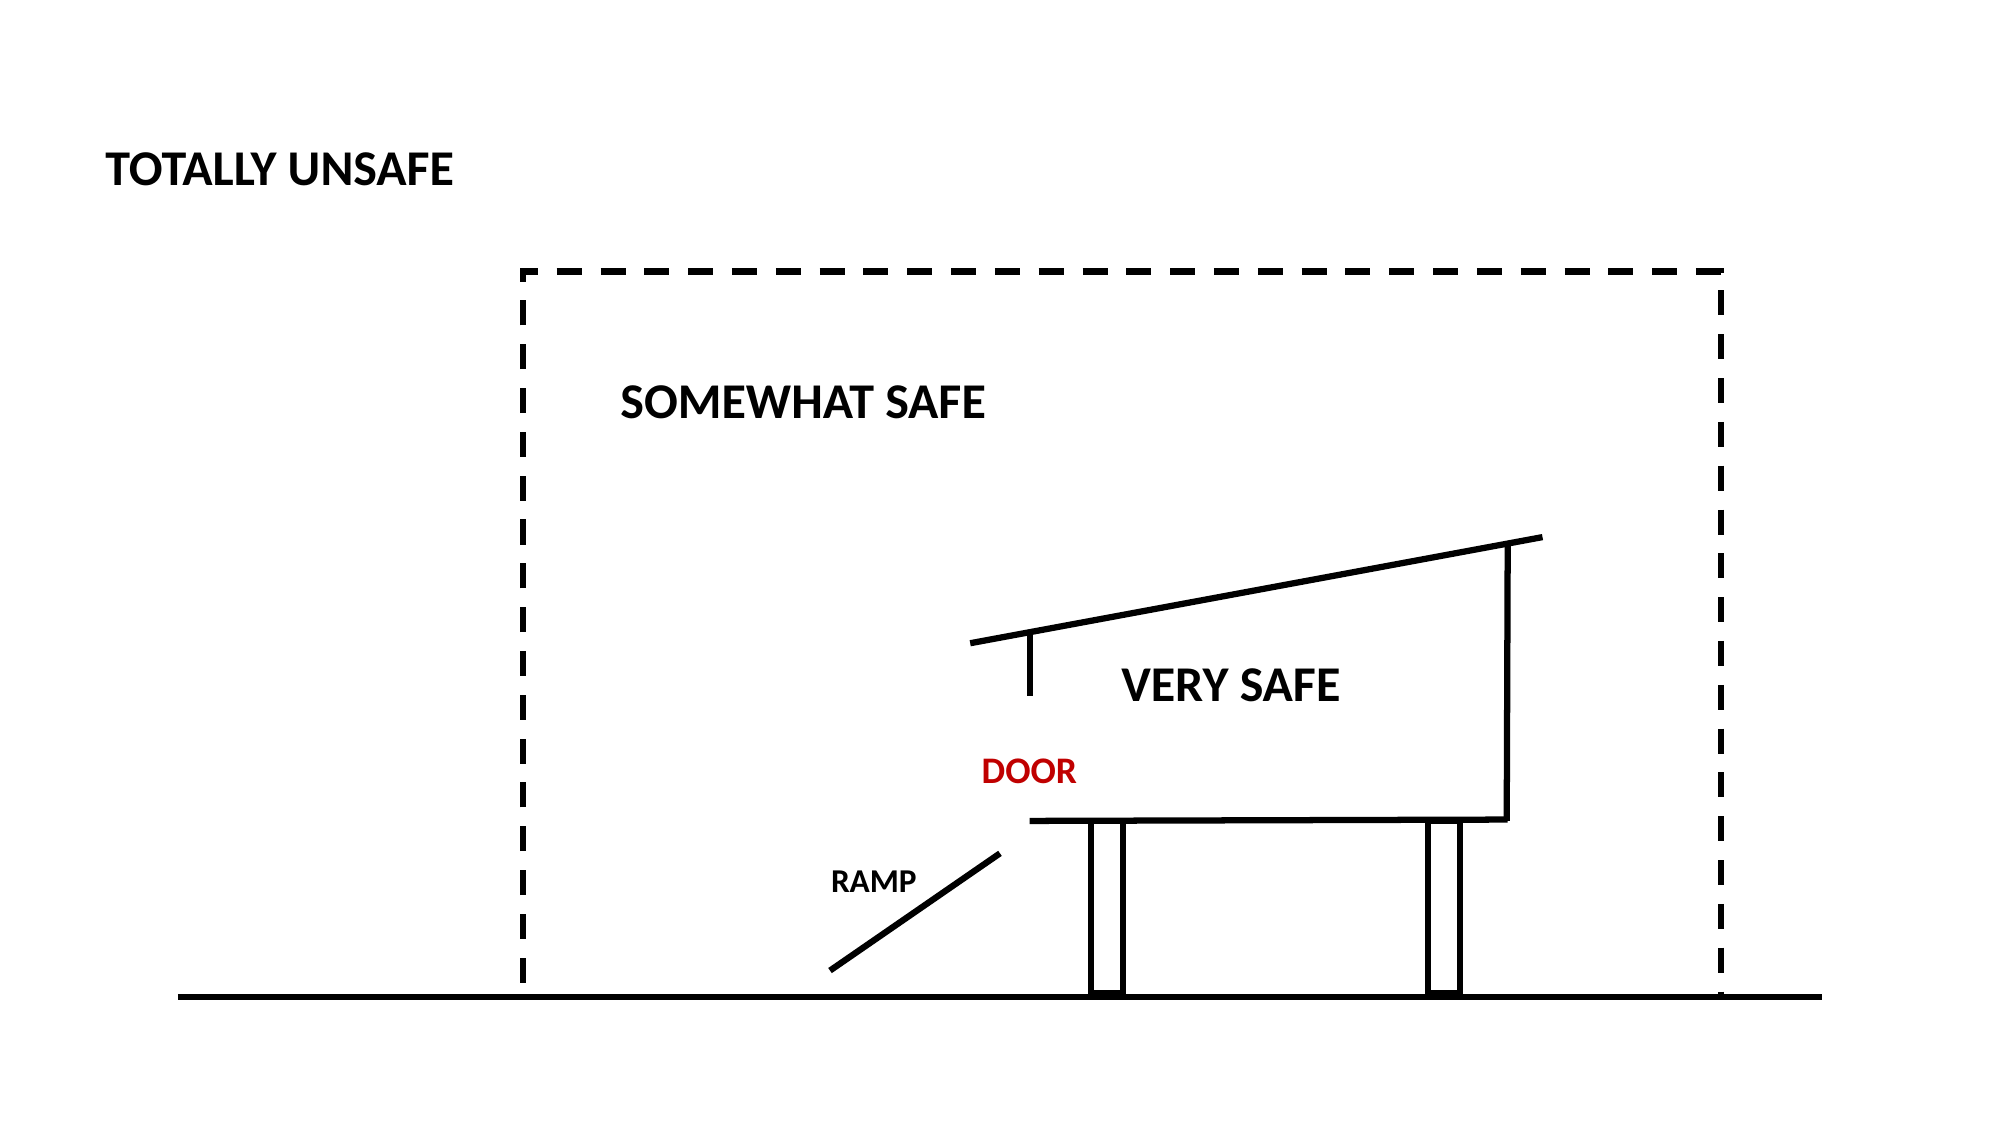

TOTALLY UNSAFE

SOMEWHAT SAFE
VERY SAFE
DOOR

RAMP